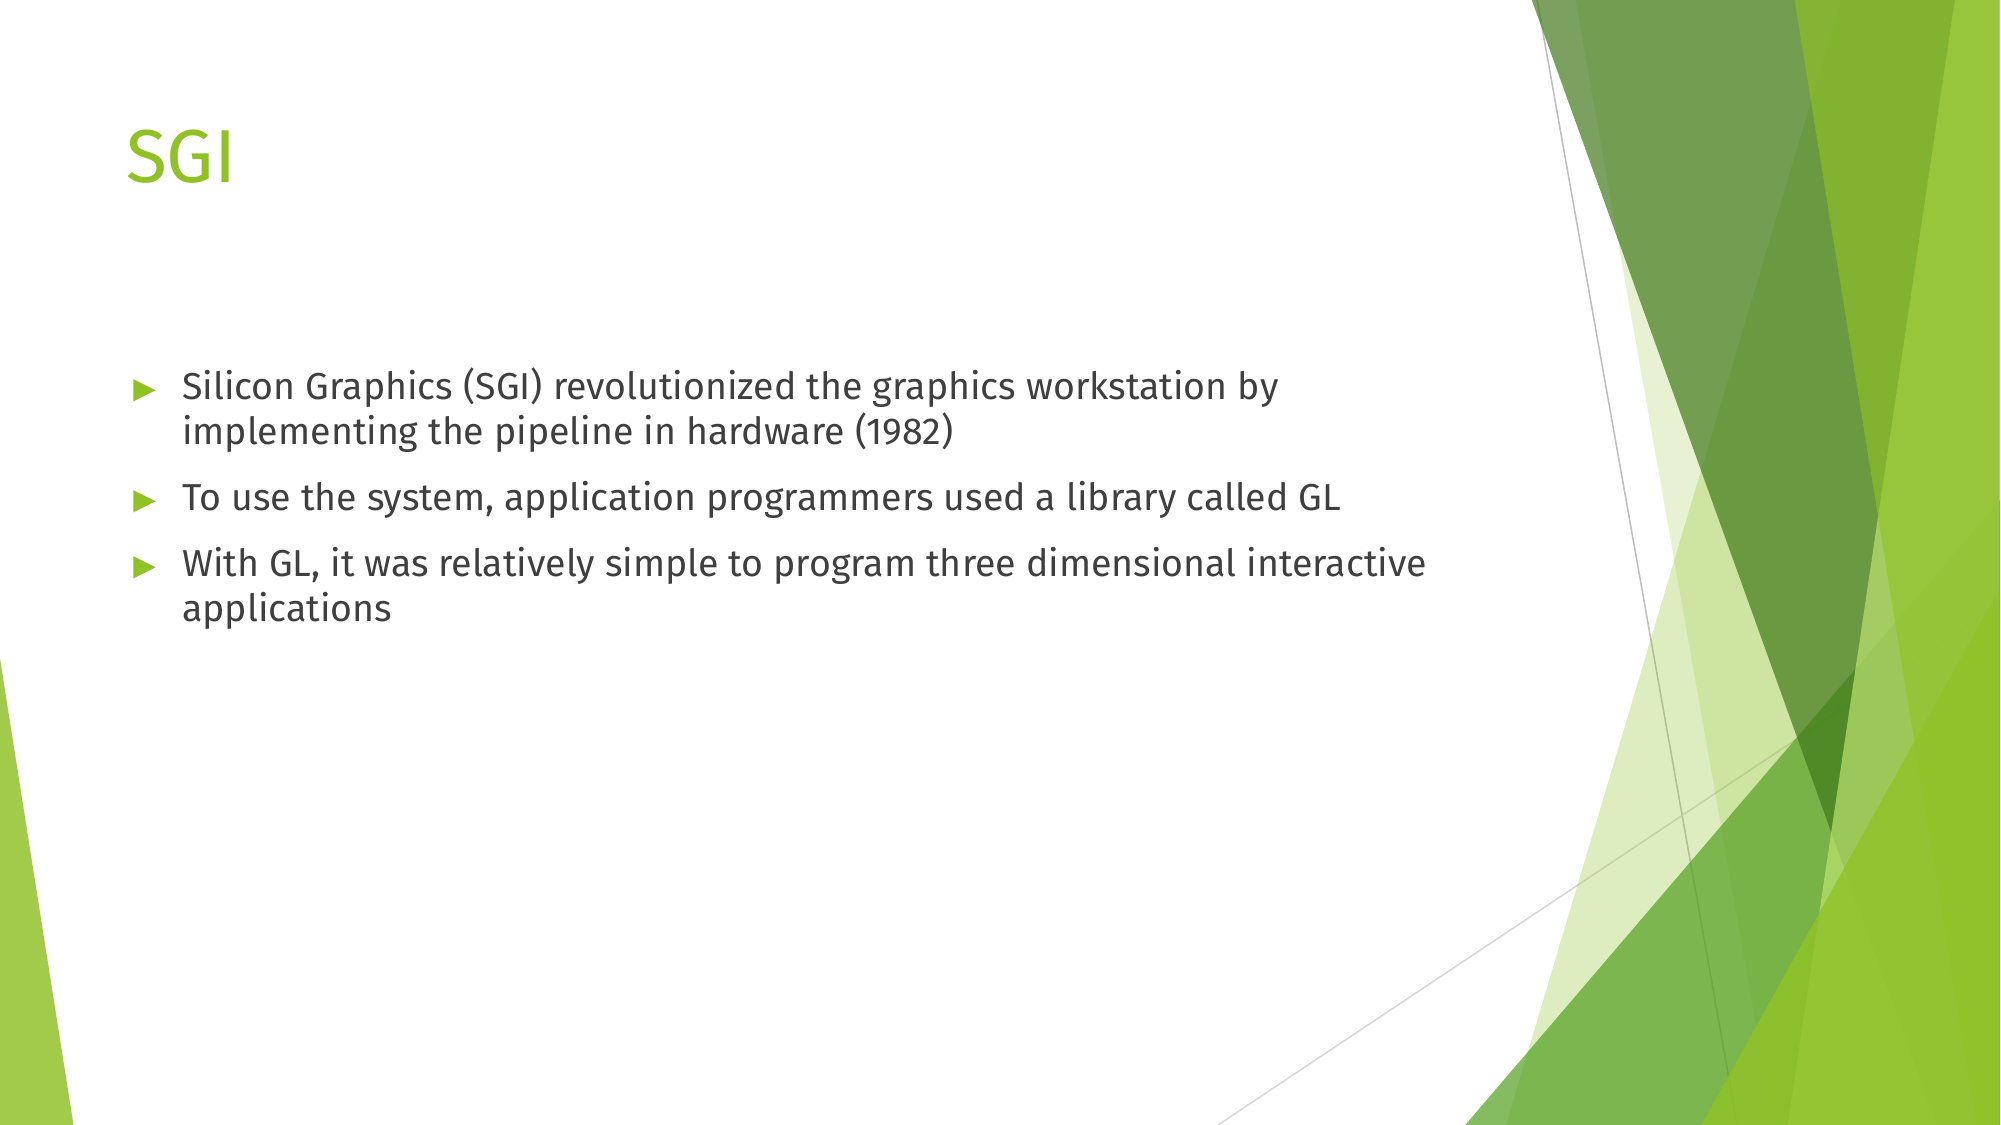

# SGI
Silicon Graphics (SGI) revolutionized the graphics workstation by implementing the pipeline in hardware (1982)
To use the system, application programmers used a library called GL
With GL, it was relatively simple to program three dimensional interactive applications